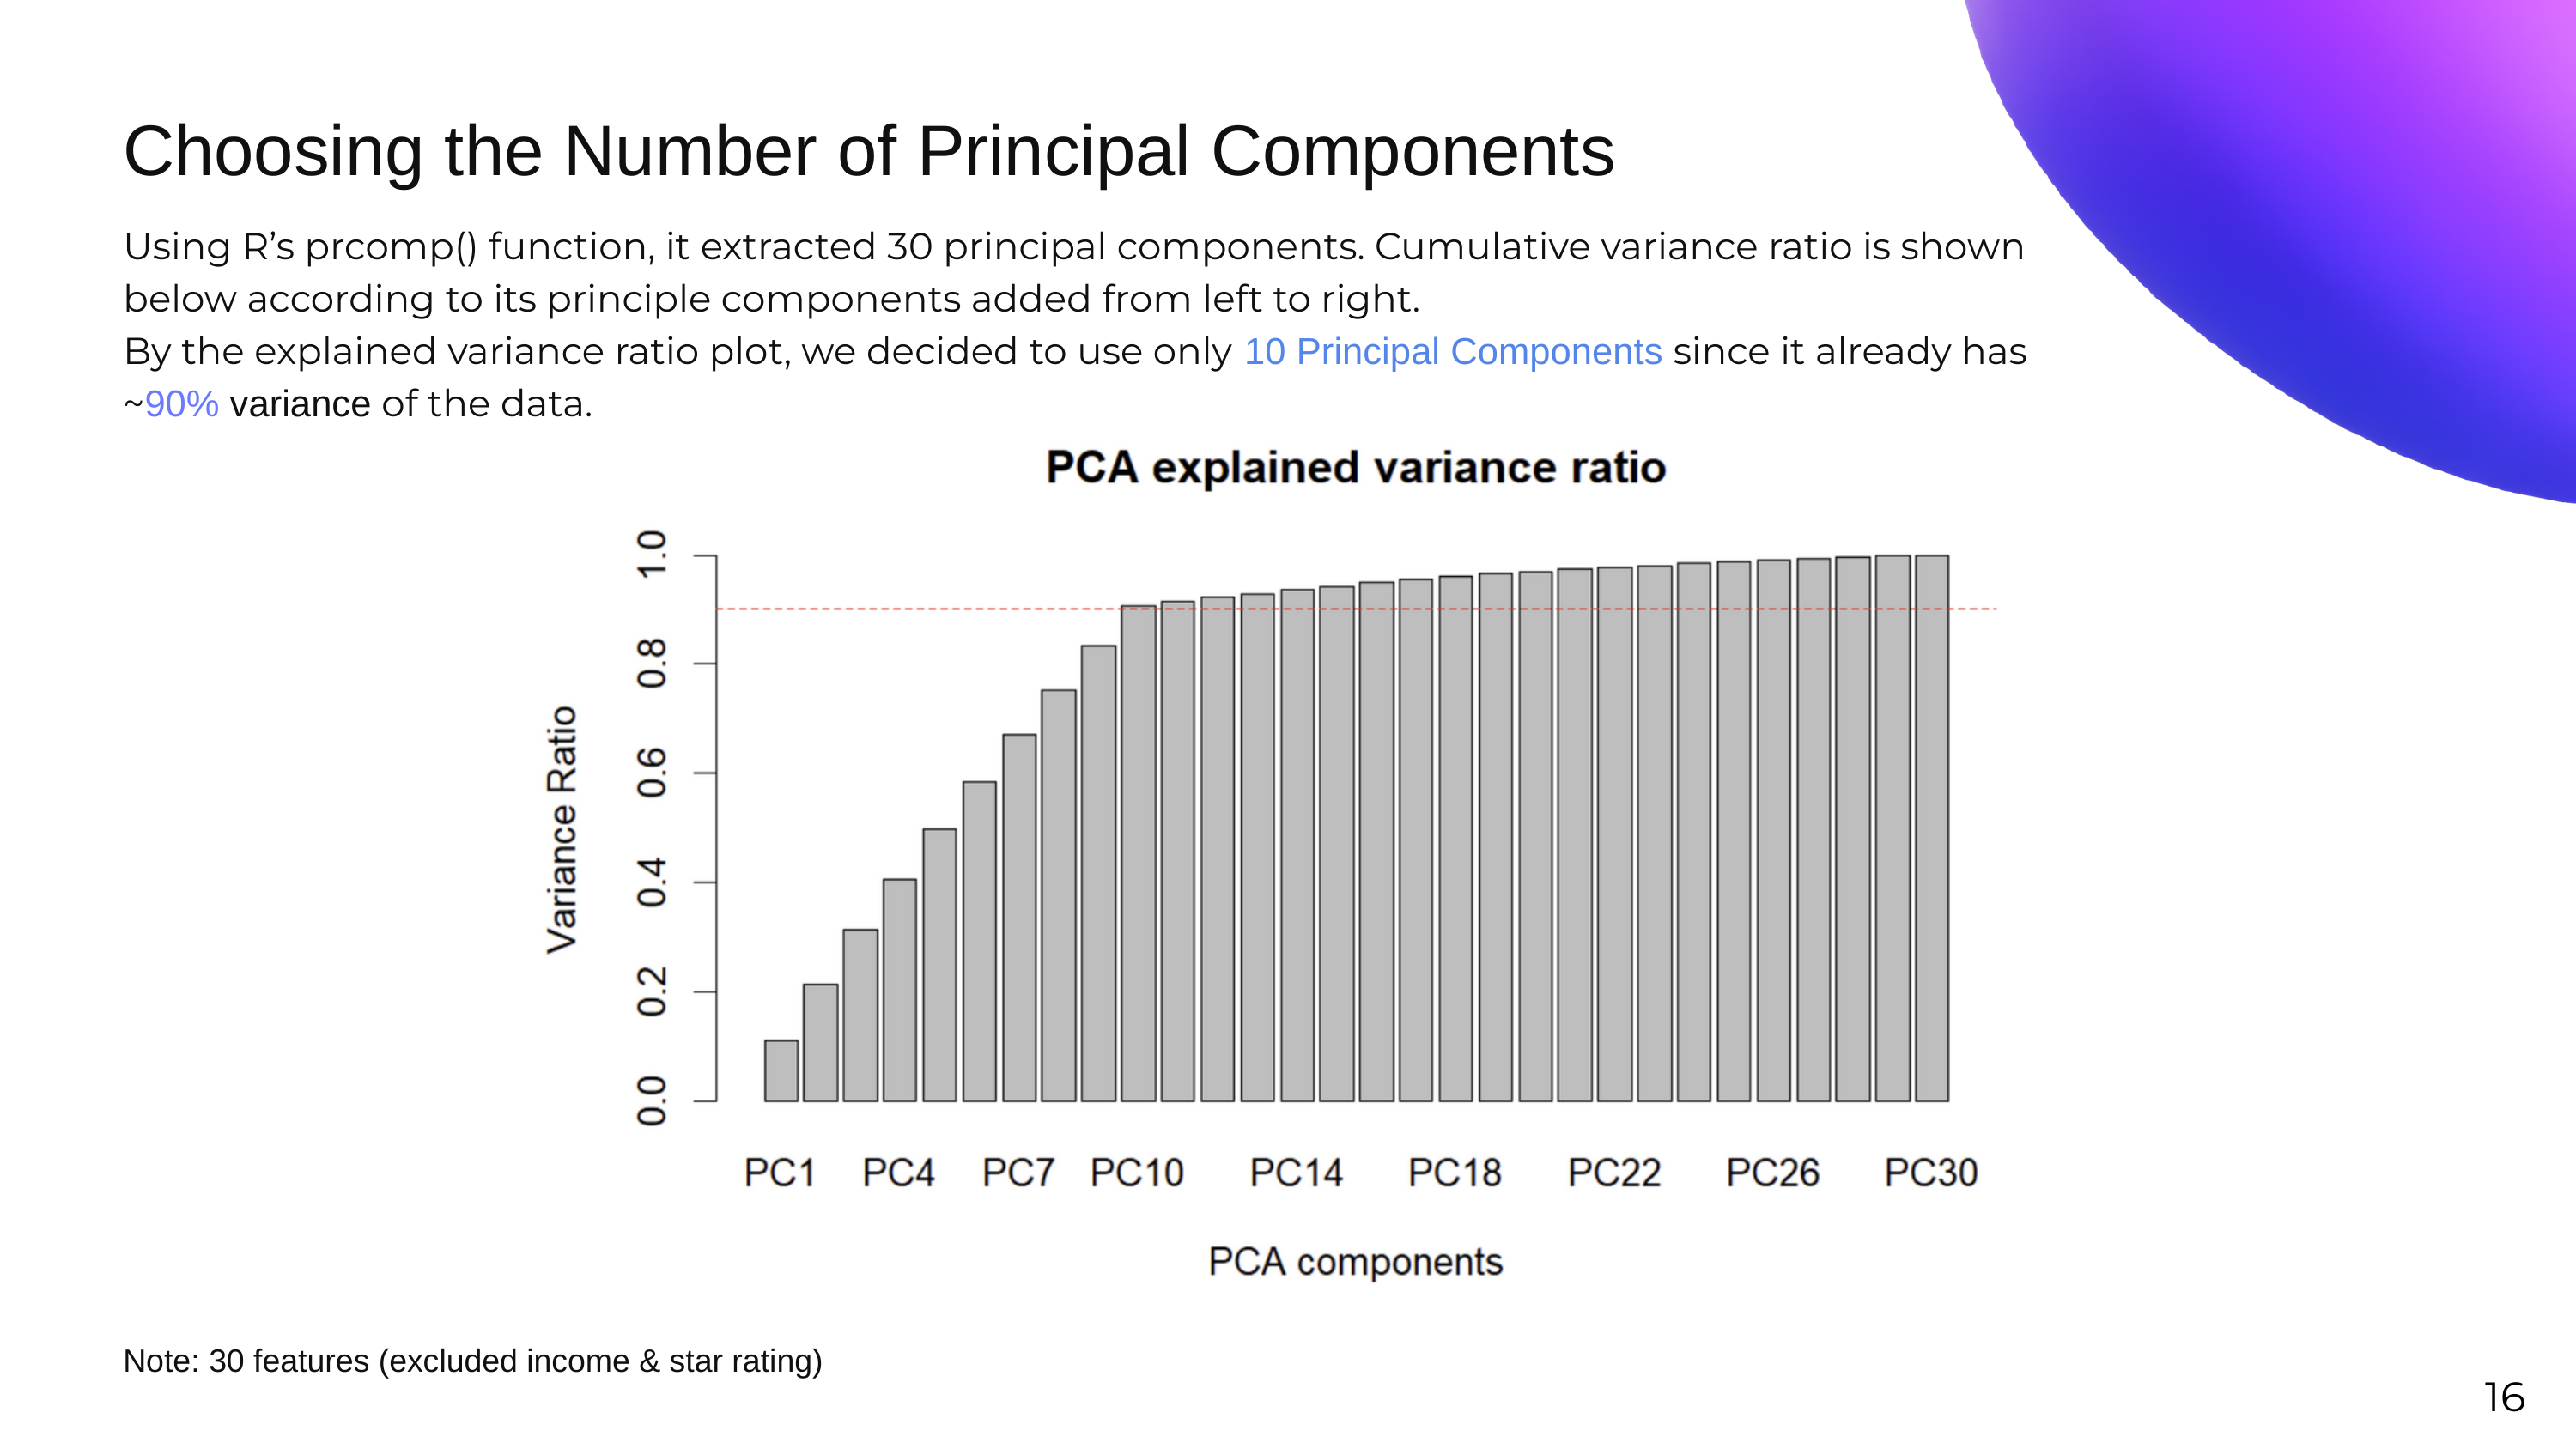

Choosing the Number of Principal Components
Using R’s prcomp() function, it extracted 30 principal components. Cumulative variance ratio is shown below according to its principle components added from left to right.
By the explained variance ratio plot, we decided to use only 10 Principal Components since it already has ~90% variance of the data.

Note: 30 features (excluded income & star rating)
16